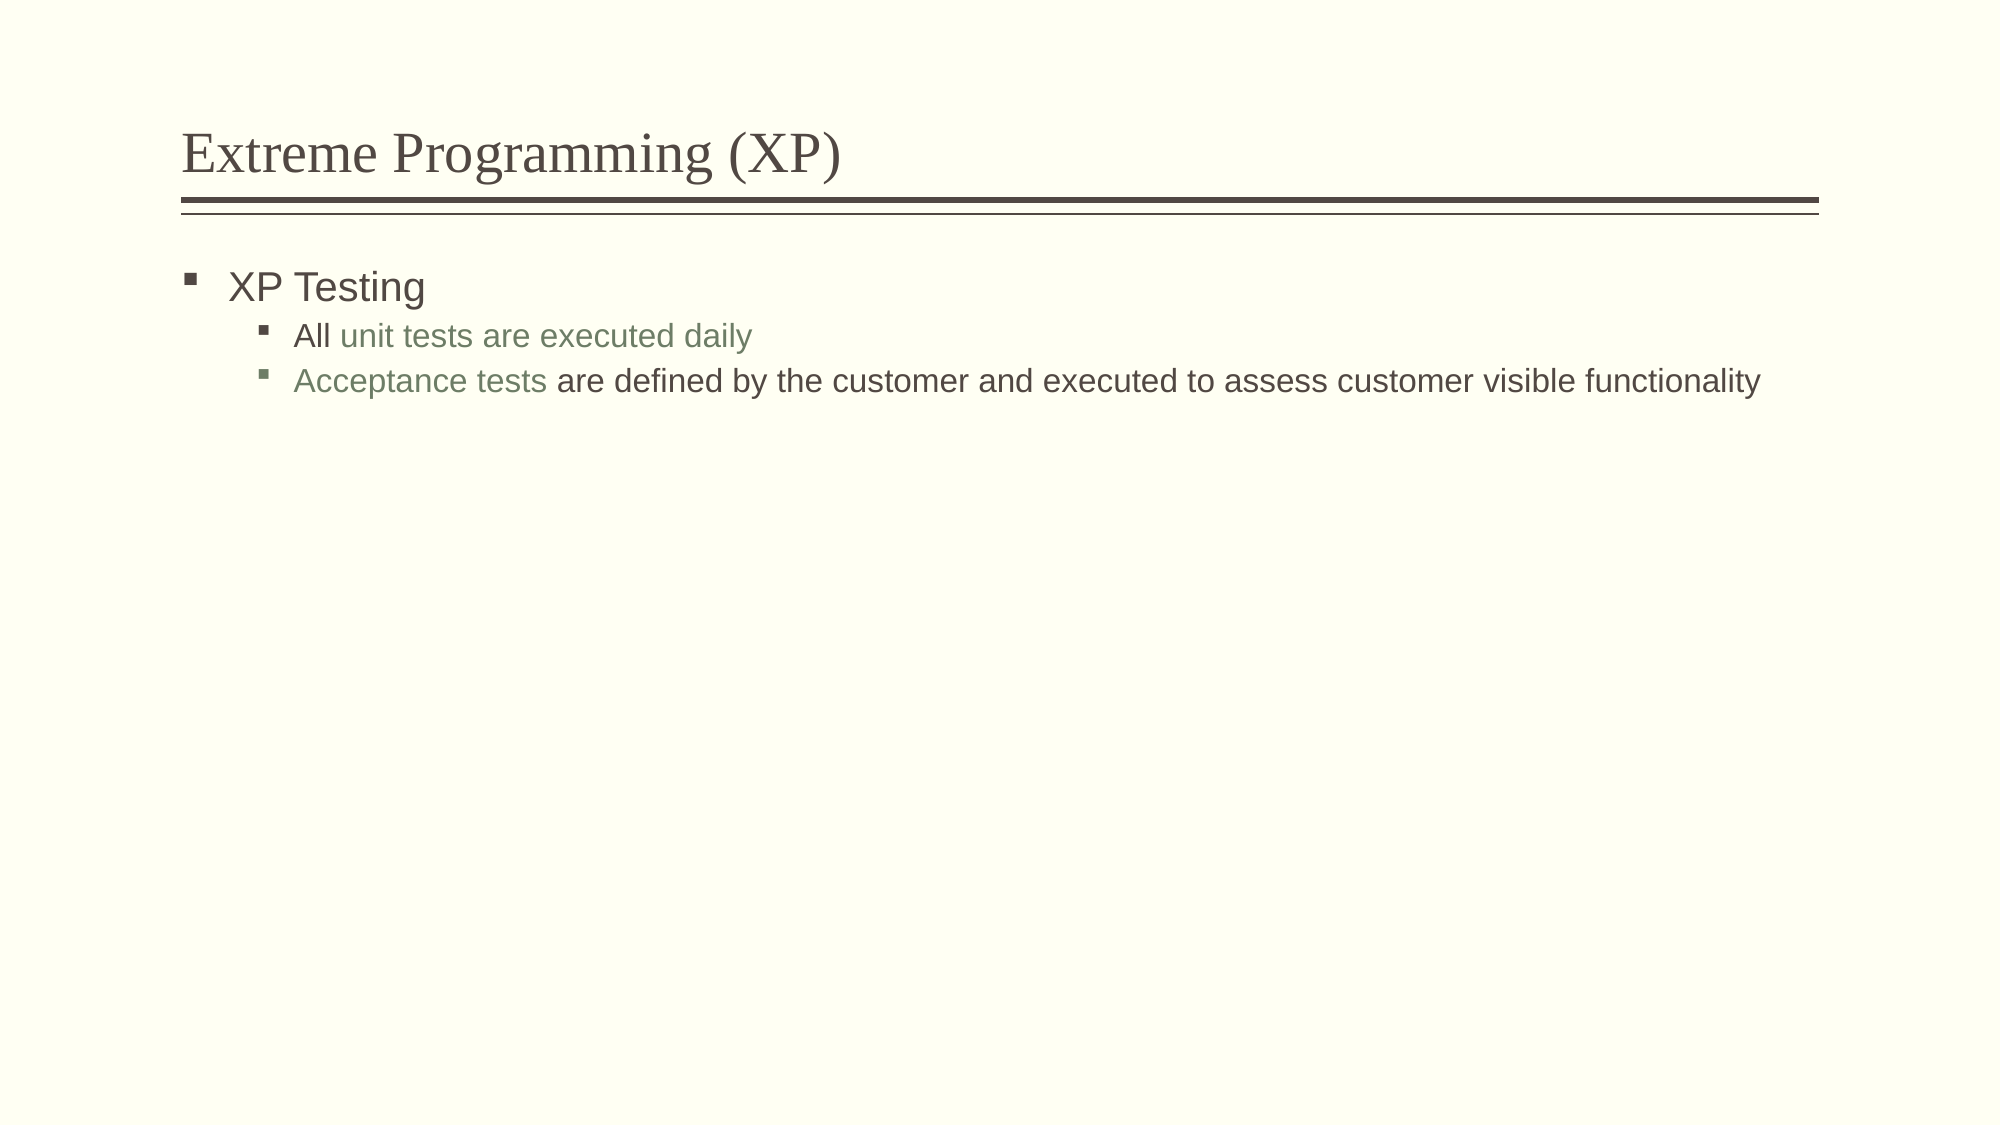

# Extreme Programming (XP)
XP Testing
All unit tests are executed daily
Acceptance tests are defined by the customer and executed to assess customer visible functionality